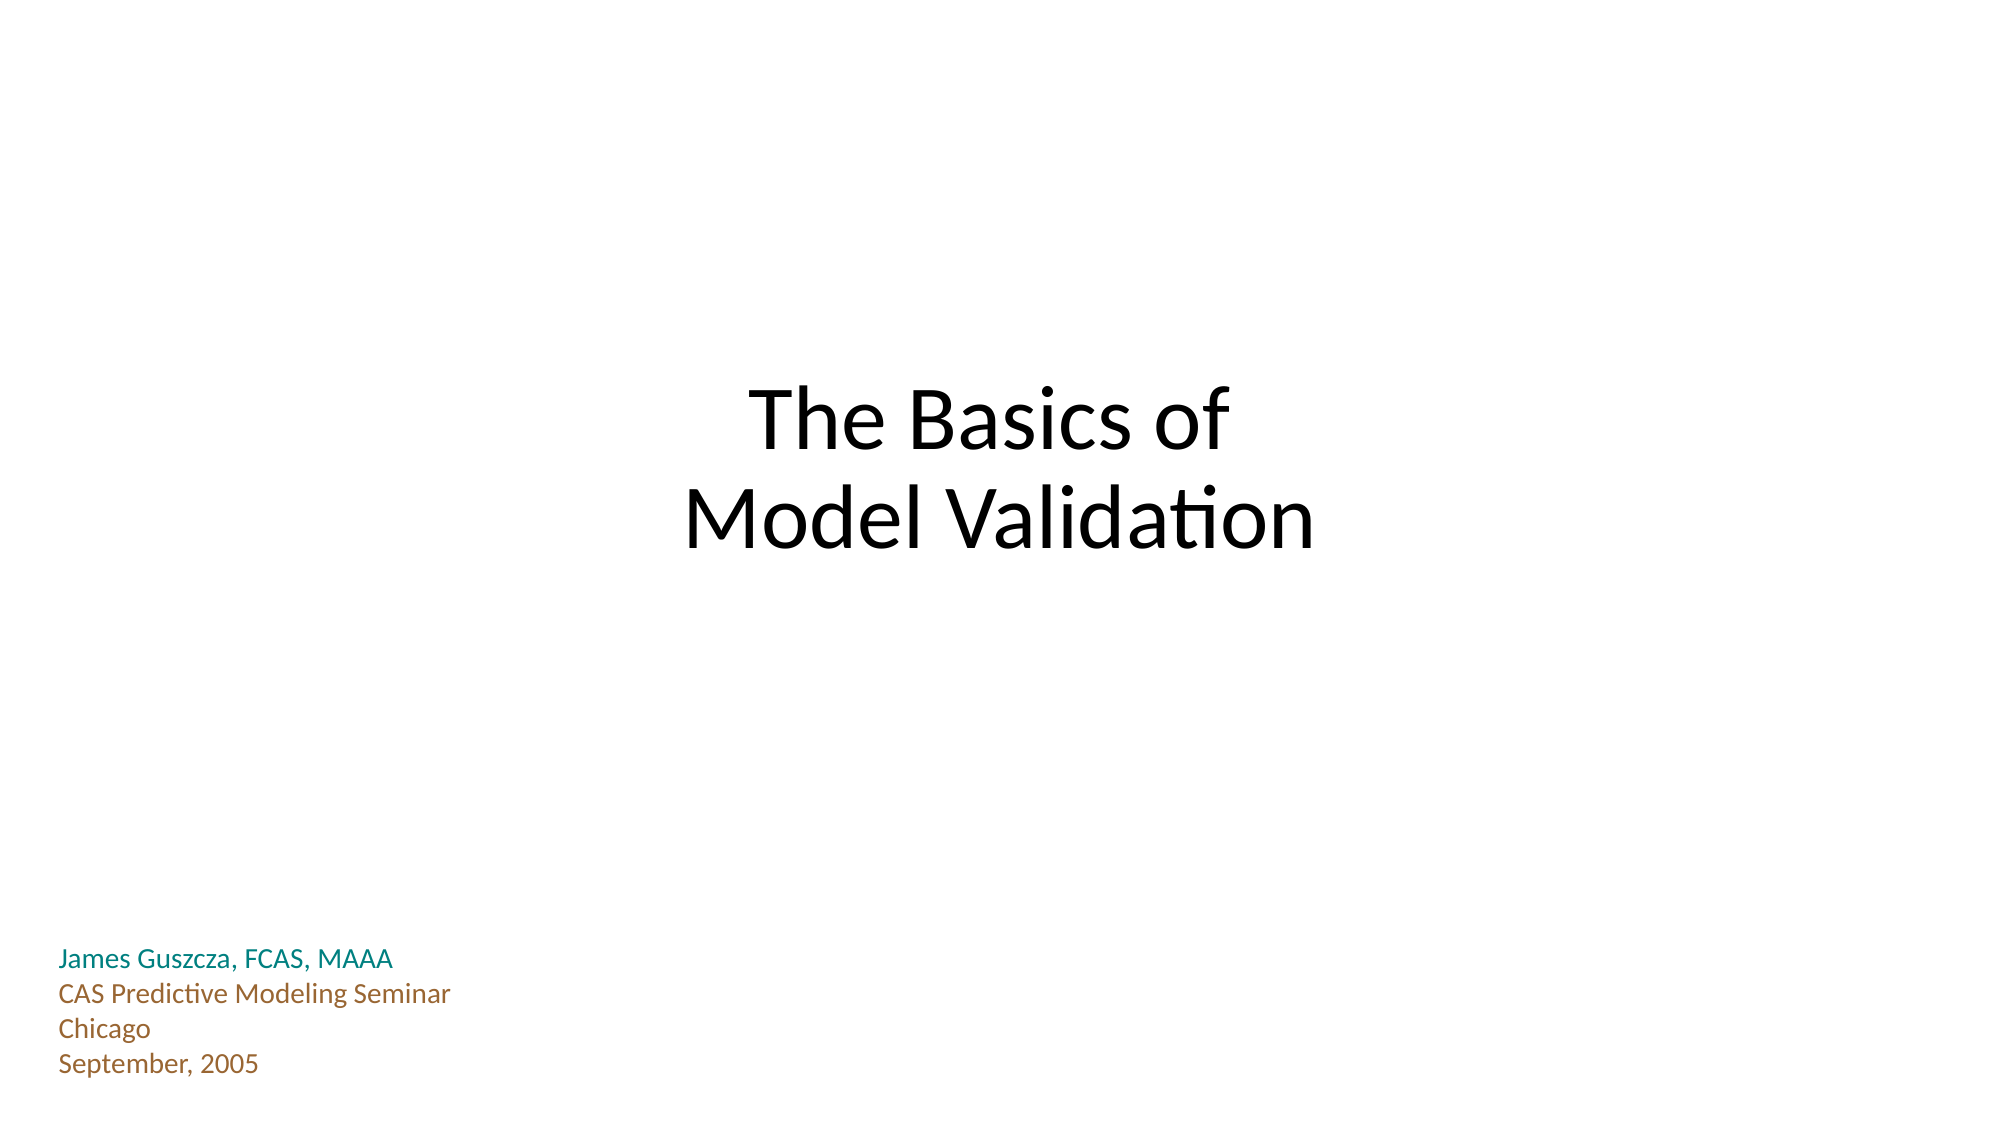

# The Basics of Model Validation
James Guszcza, FCAS, MAAA
CAS Predictive Modeling Seminar
Chicago
September, 2005